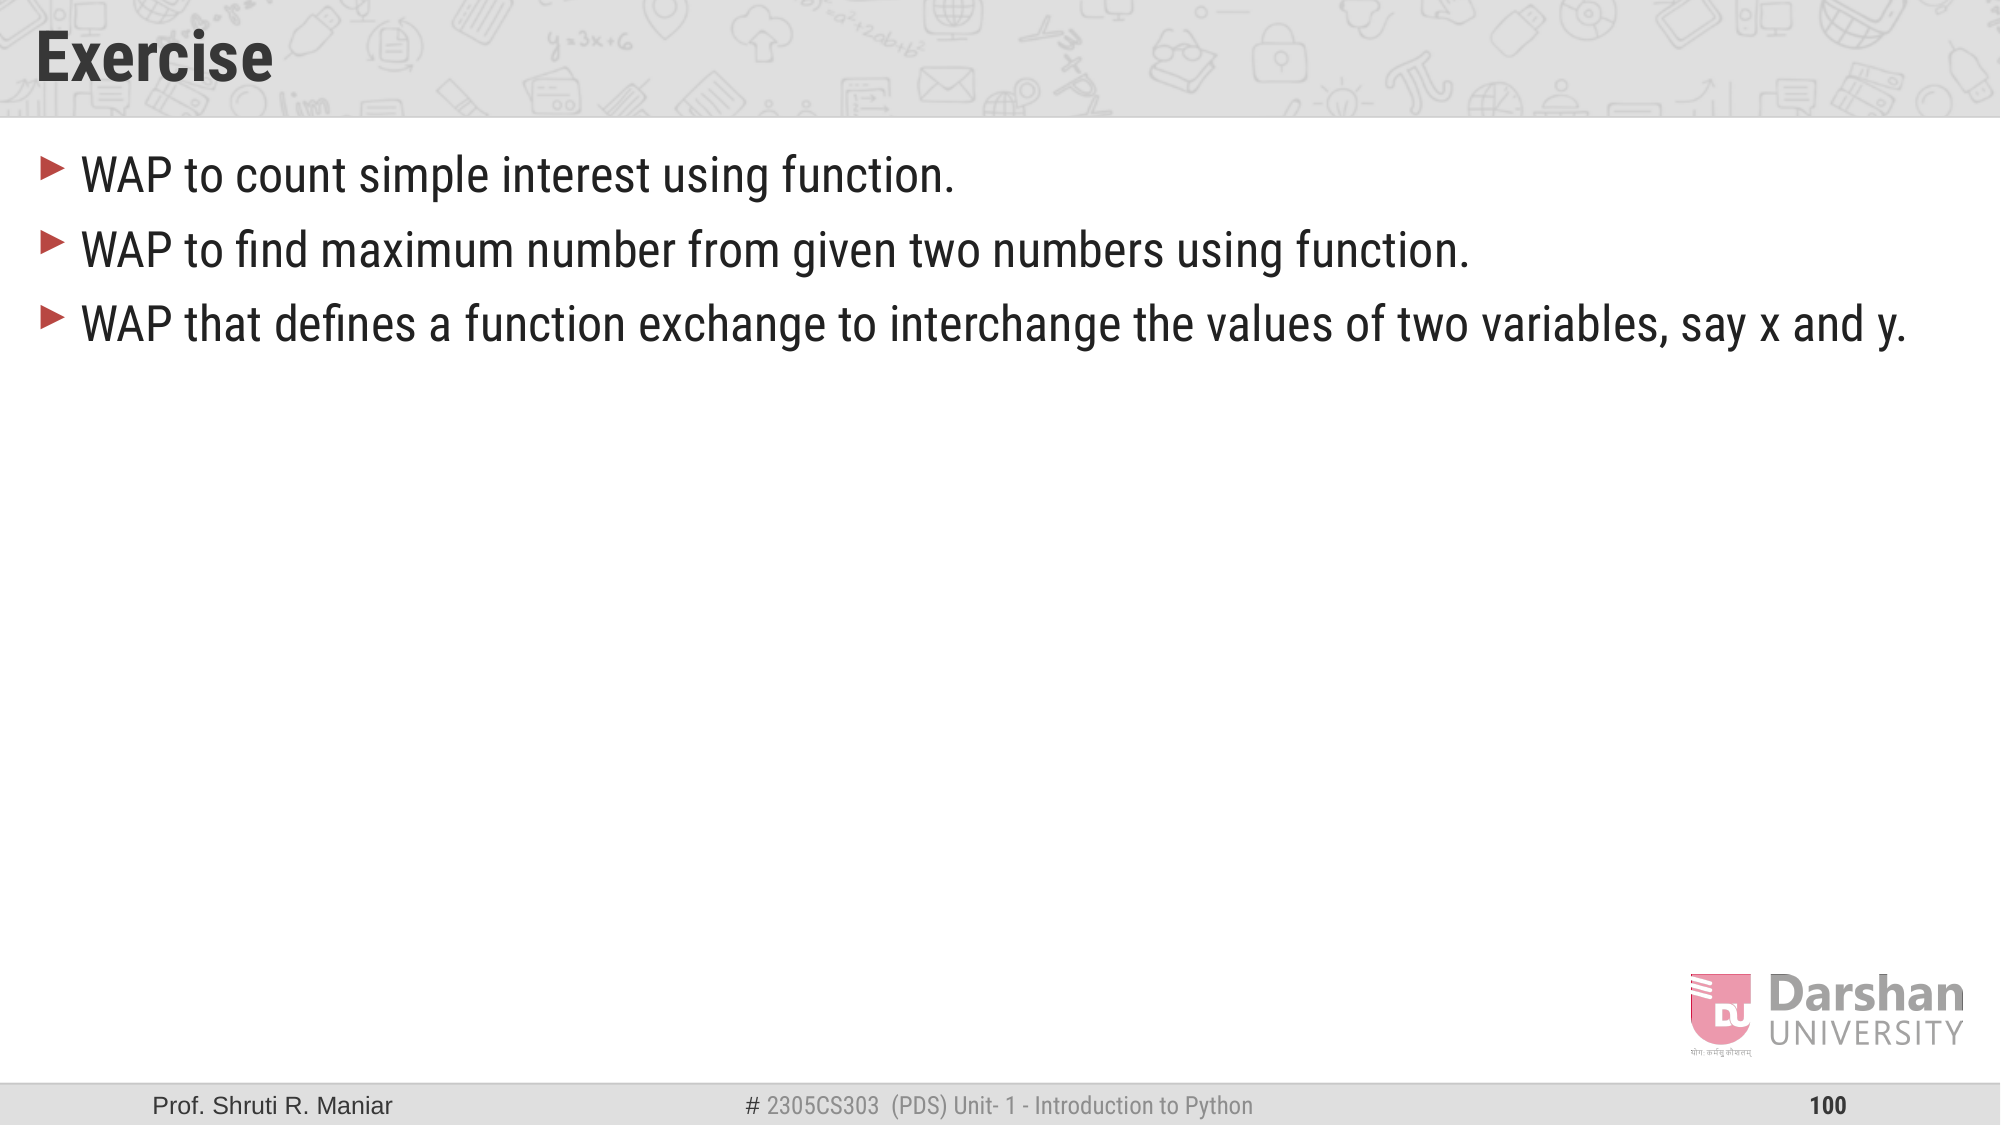

# Exercise
WAP to count simple interest using function.
WAP to find maximum number from given two numbers using function.
WAP that defines a function exchange to interchange the values of two variables, say x and y.